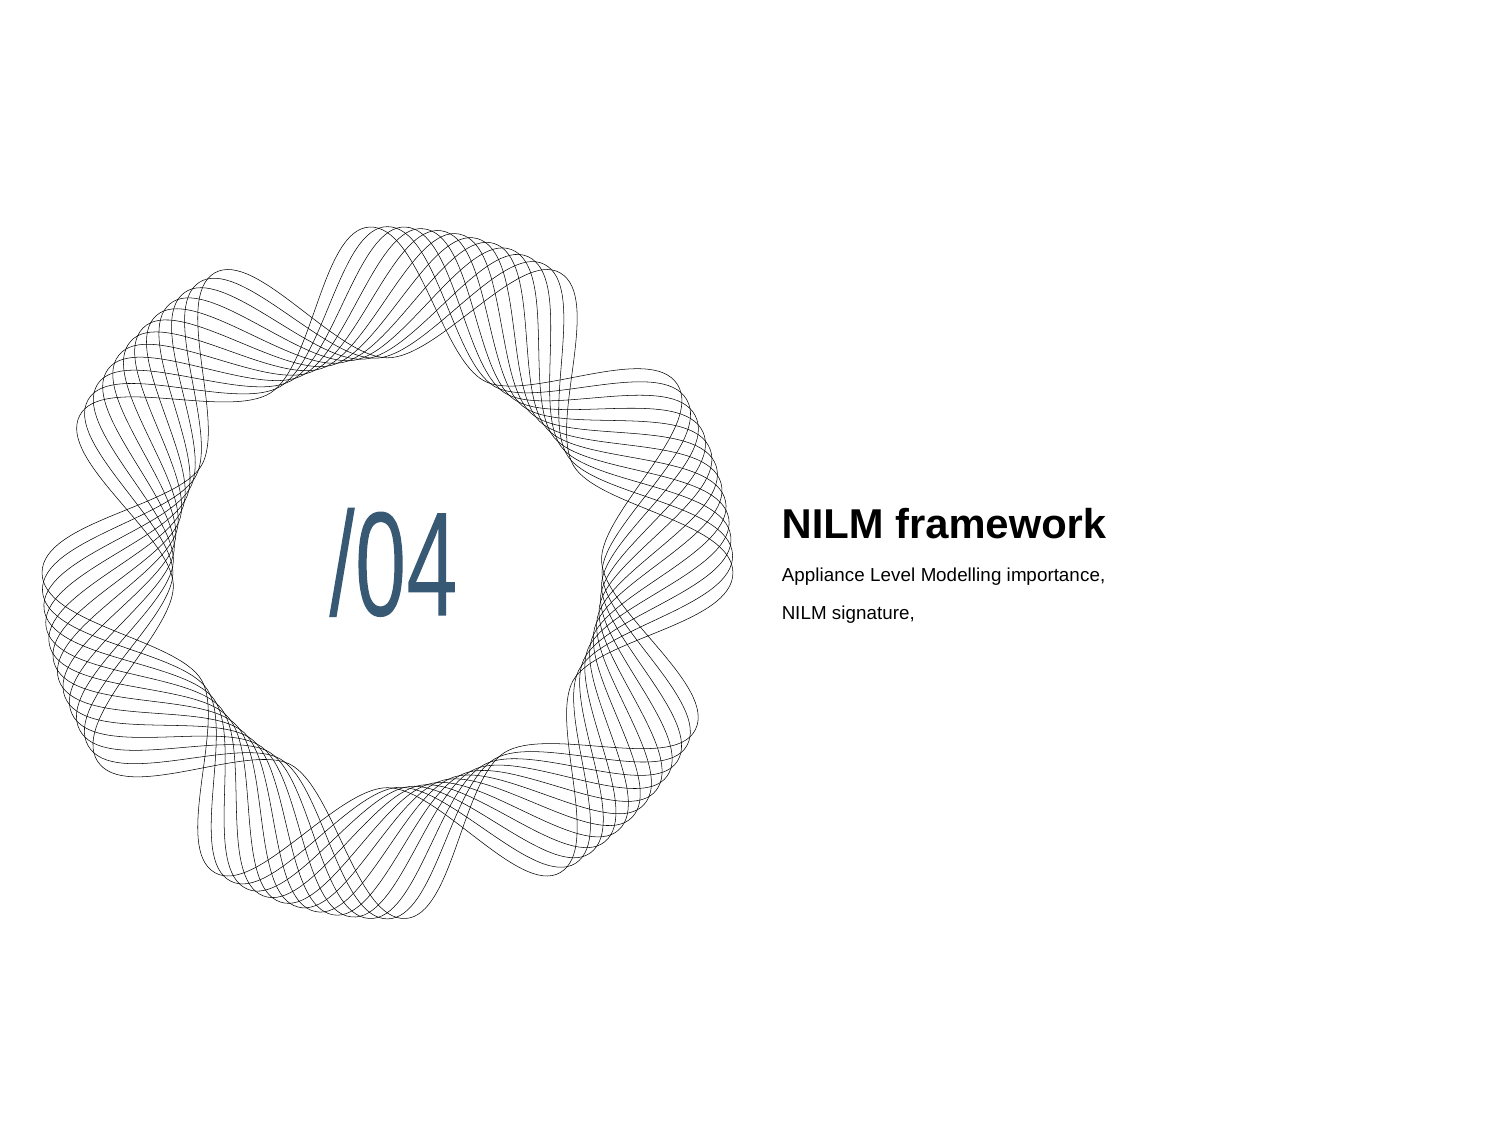

# NILM framework
/04
Appliance Level Modelling importance,
NILM signature,